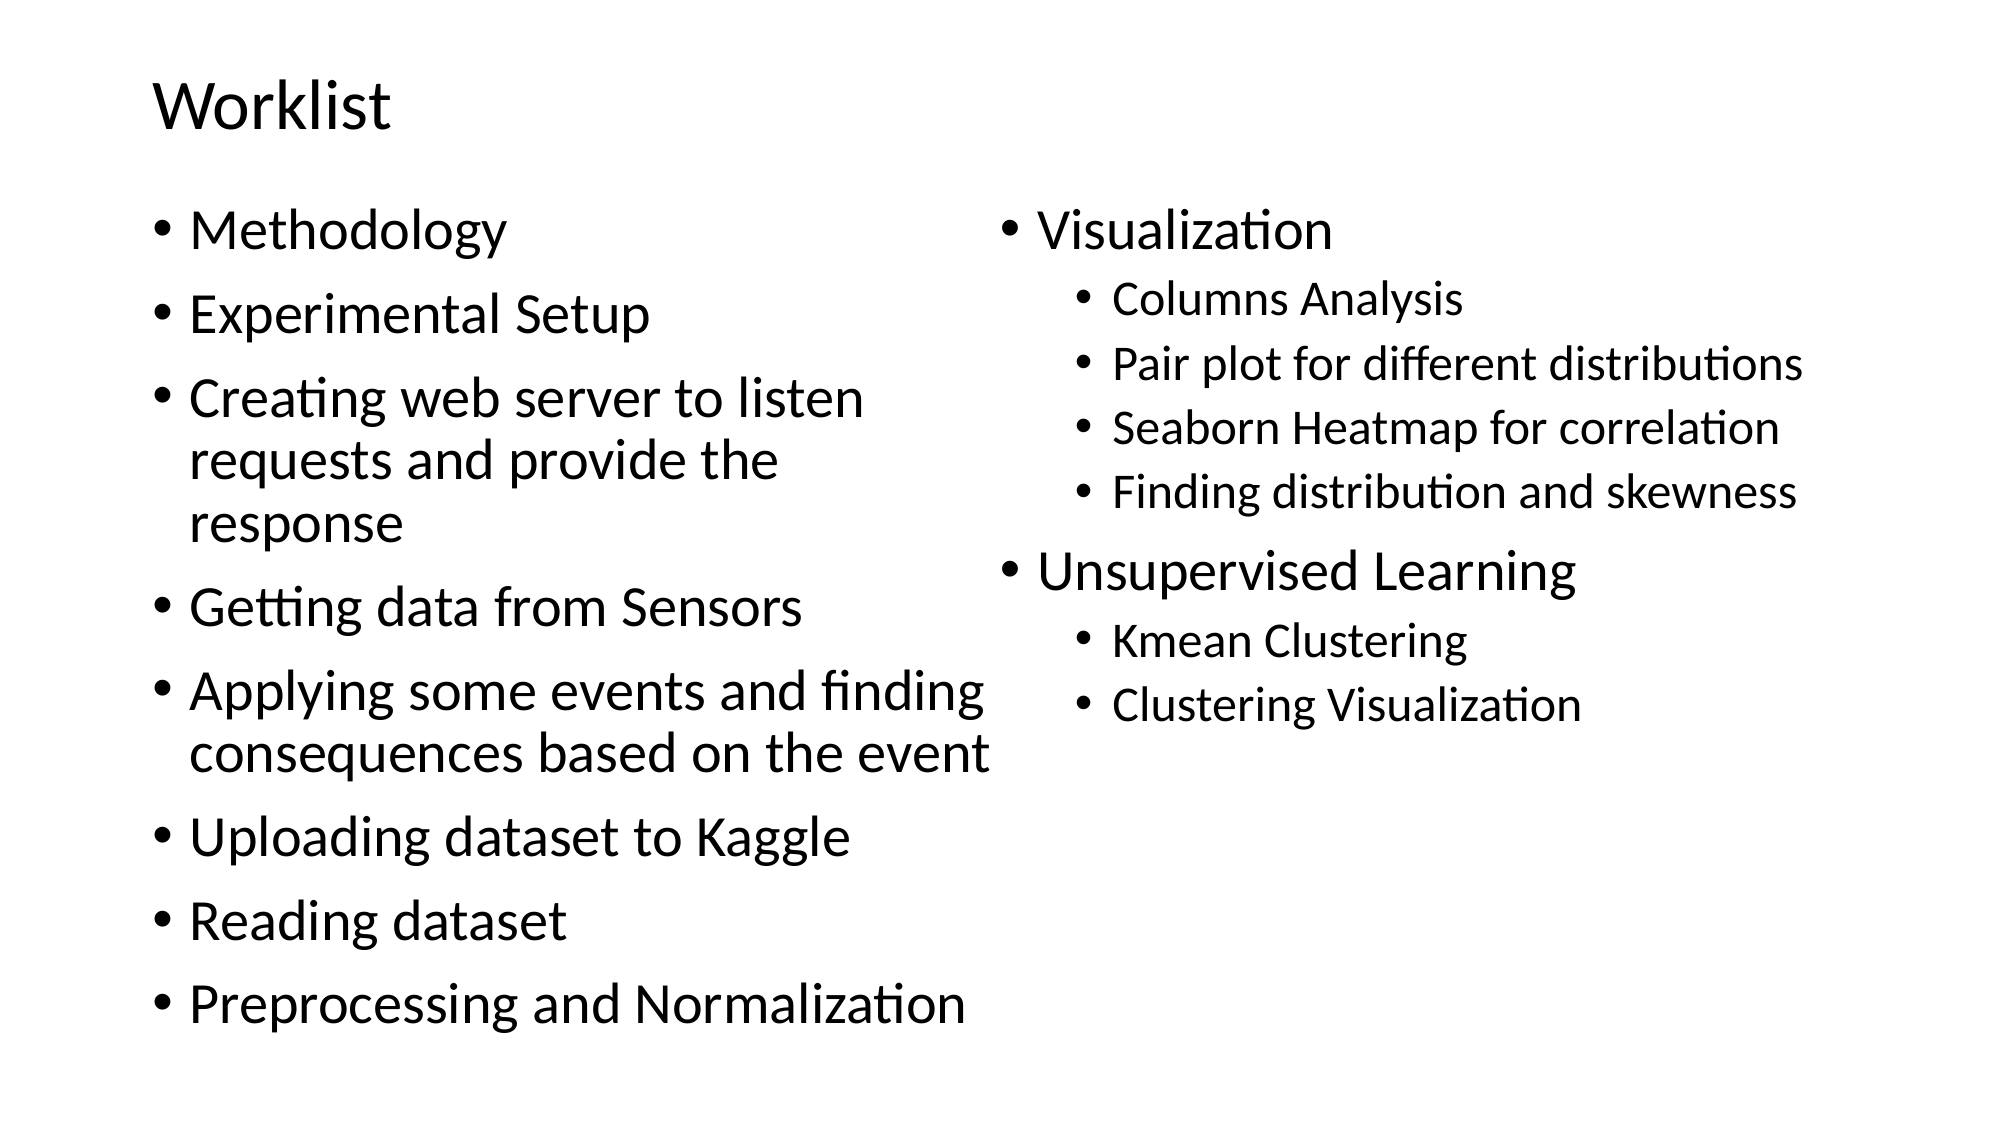

# Worklist
Methodology
Experimental Setup
Creating web server to listen requests and provide the response
Getting data from Sensors
Applying some events and finding consequences based on the event
Uploading dataset to Kaggle
Reading dataset
Preprocessing and Normalization
Visualization
Columns Analysis
Pair plot for different distributions
Seaborn Heatmap for correlation
Finding distribution and skewness
Unsupervised Learning
Kmean Clustering
Clustering Visualization